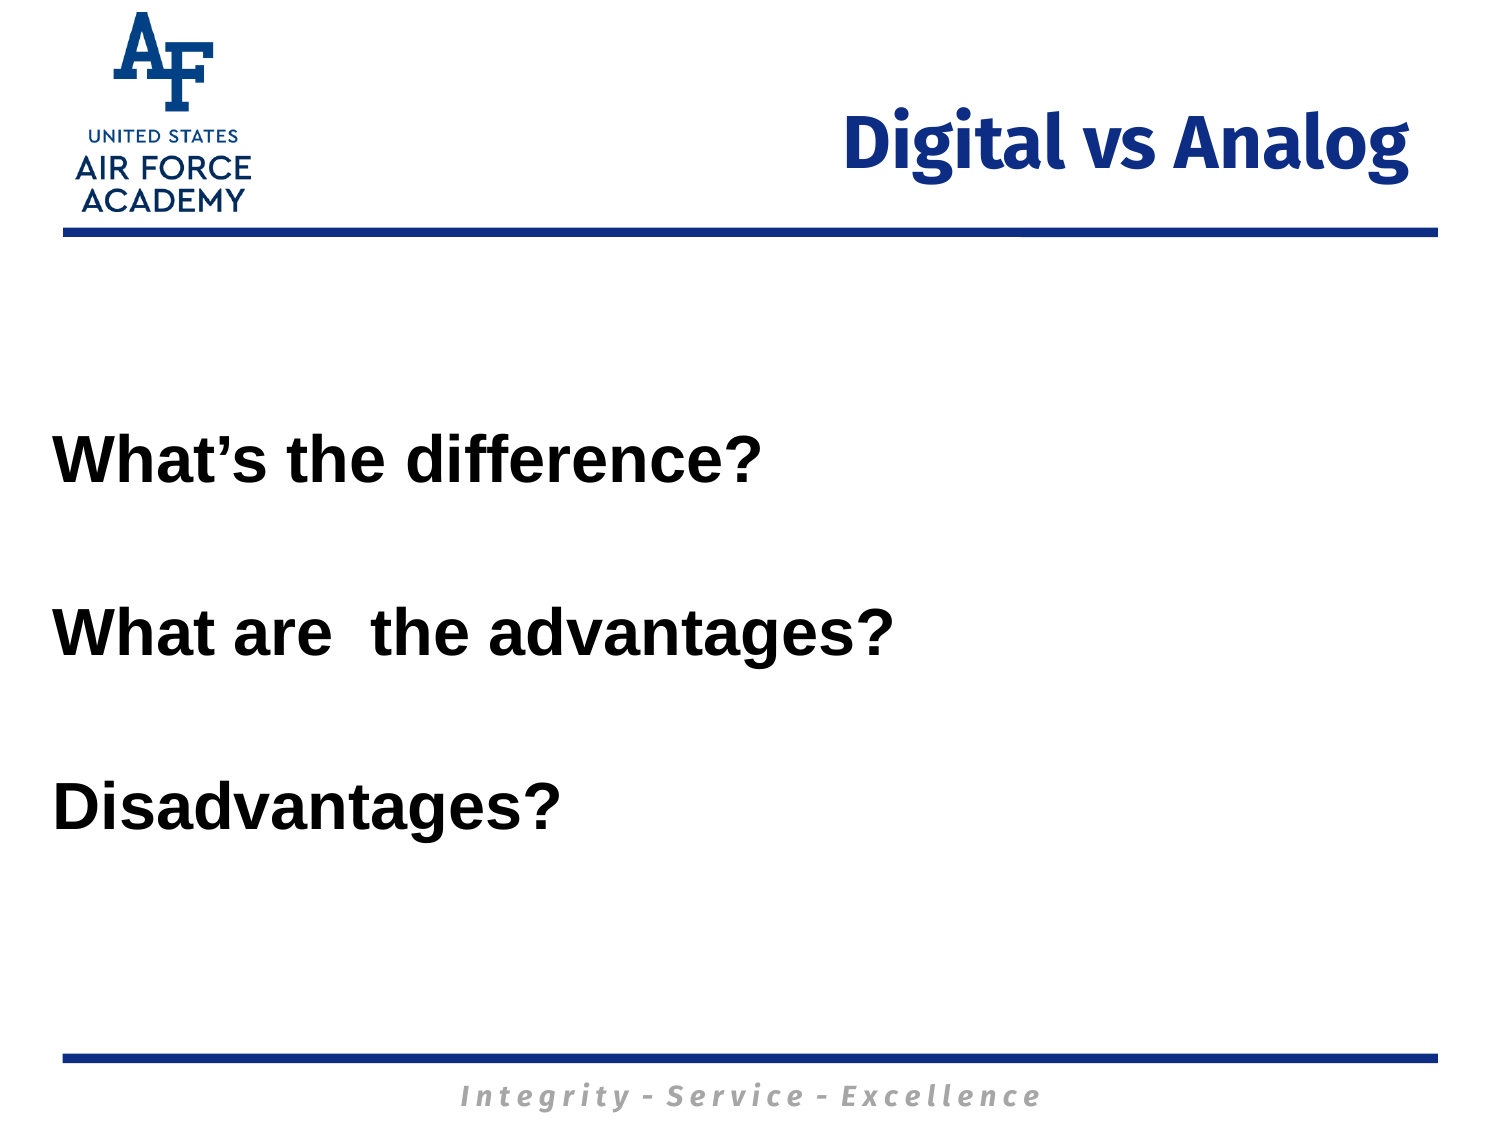

# Digital vs Analog
What’s the difference?
What are  the advantages?
Disadvantages?

6